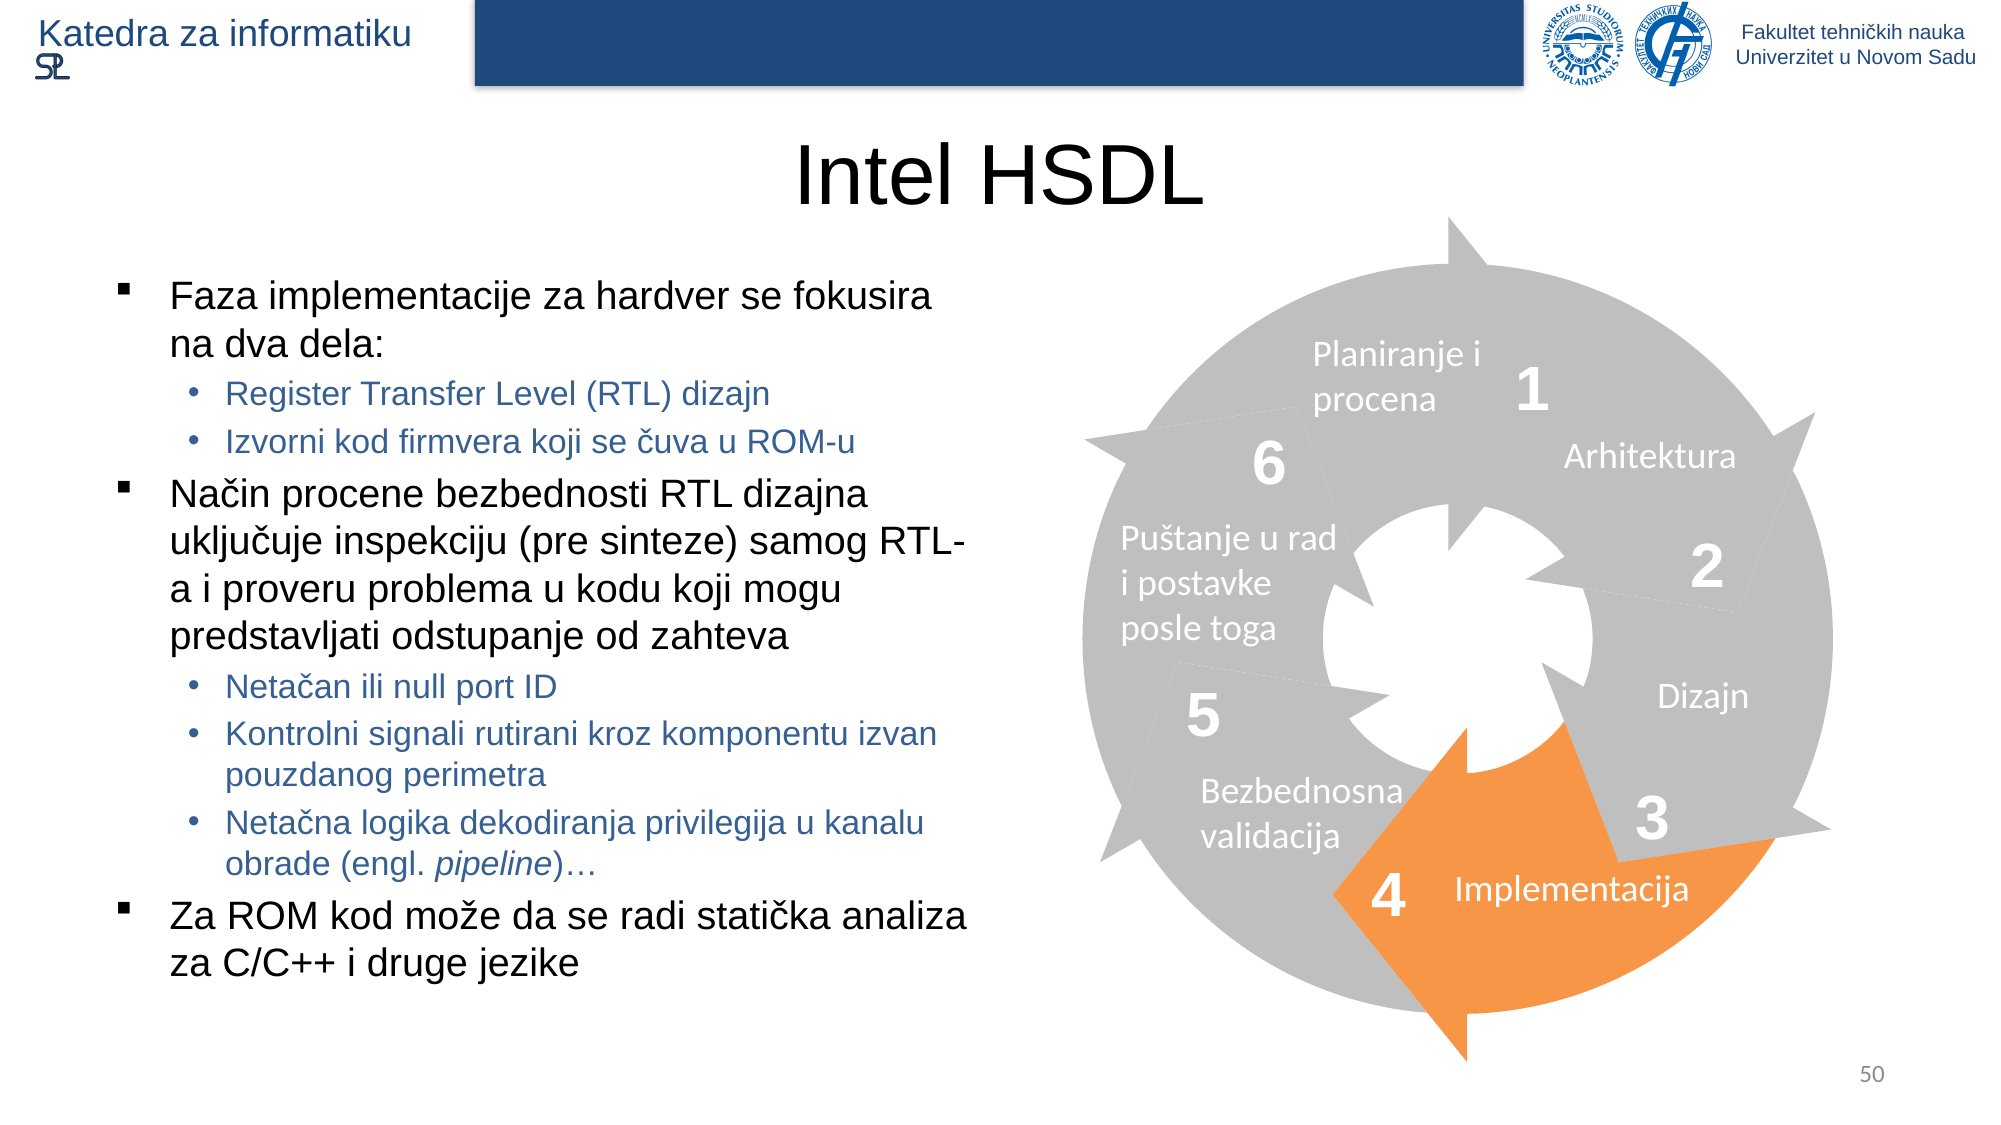

# Intel HSDL

Faza implementacije za hardver se fokusira na dva dela:
Register Transfer Level (RTL) dizajn
Izvorni kod firmvera koji se čuva u ROM-u
Način procene bezbednosti RTL dizajna uključuje inspekciju (pre sinteze) samog RTL-a i proveru problema u kodu koji mogu predstavljati odstupanje od zahteva
Netačan ili null port ID
Kontrolni signali rutirani kroz komponentu izvan pouzdanog perimetra
Netačna logika dekodiranja privilegija u kanalu obrade (engl. pipeline)…
Za ROM kod može da se radi statička analiza za C/C++ i druge jezike

Planiranje i
procena
1

6
Arhitektura

Puštanje u rad
i postavke
posle toga
2

Dizajn
5

Bezbednosna
validacija
3
4
Implementacija
50